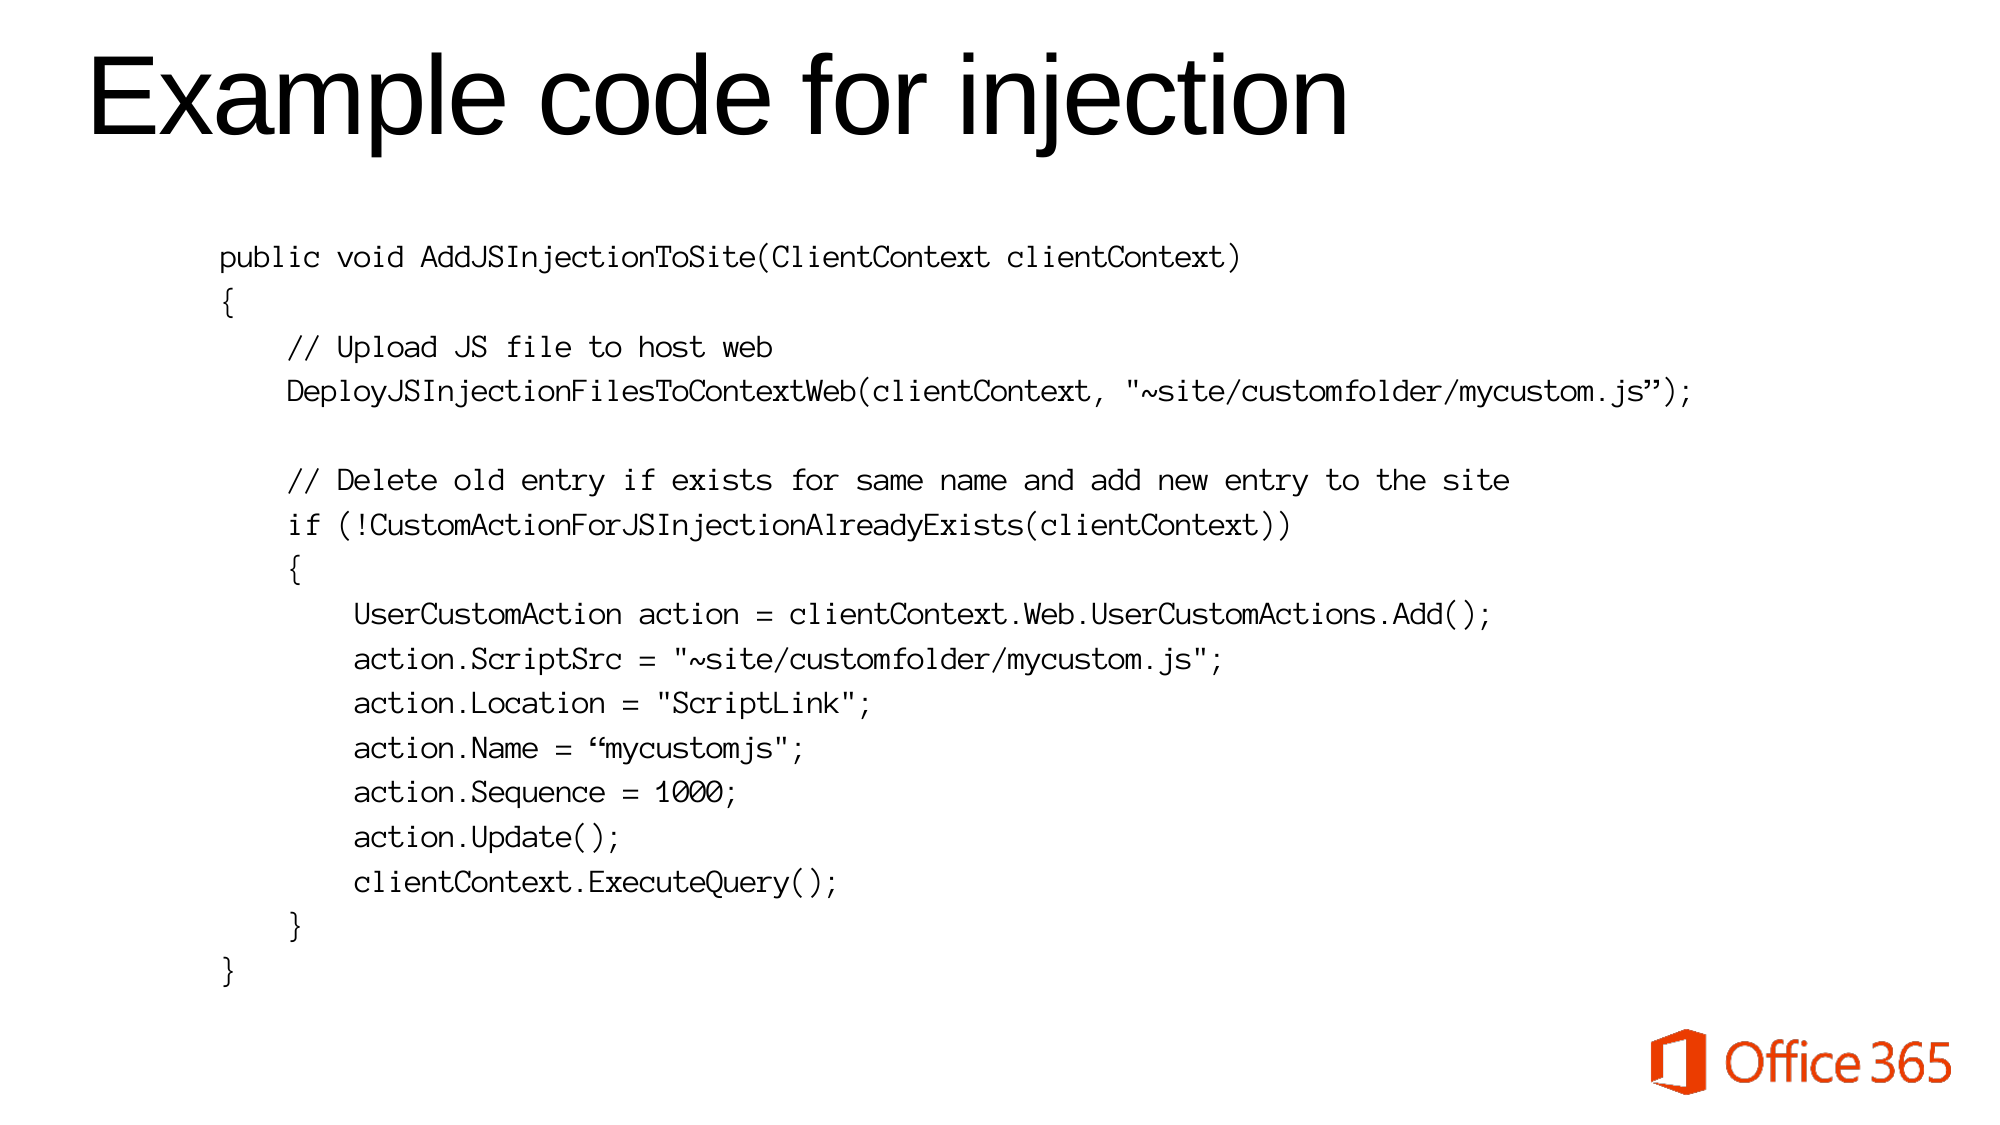

# Example code for injection
        public void AddJSInjectionToSite(ClientContext clientContext)
        {
            // Upload JS file to host web
            DeployJSInjectionFilesToContextWeb(clientContext, "~site/customfolder/mycustom.js”);

            // Delete old entry if exists for same name and add new entry to the site
            if (!CustomActionForJSInjectionAlreadyExists(clientContext))
            {
                UserCustomAction action = clientContext.Web.UserCustomActions.Add();
                action.ScriptSrc = "~site/customfolder/mycustom.js";
                action.Location = "ScriptLink";
                action.Name = “mycustomjs";
                action.Sequence = 1000;
                action.Update();
                clientContext.ExecuteQuery();
            }
        }